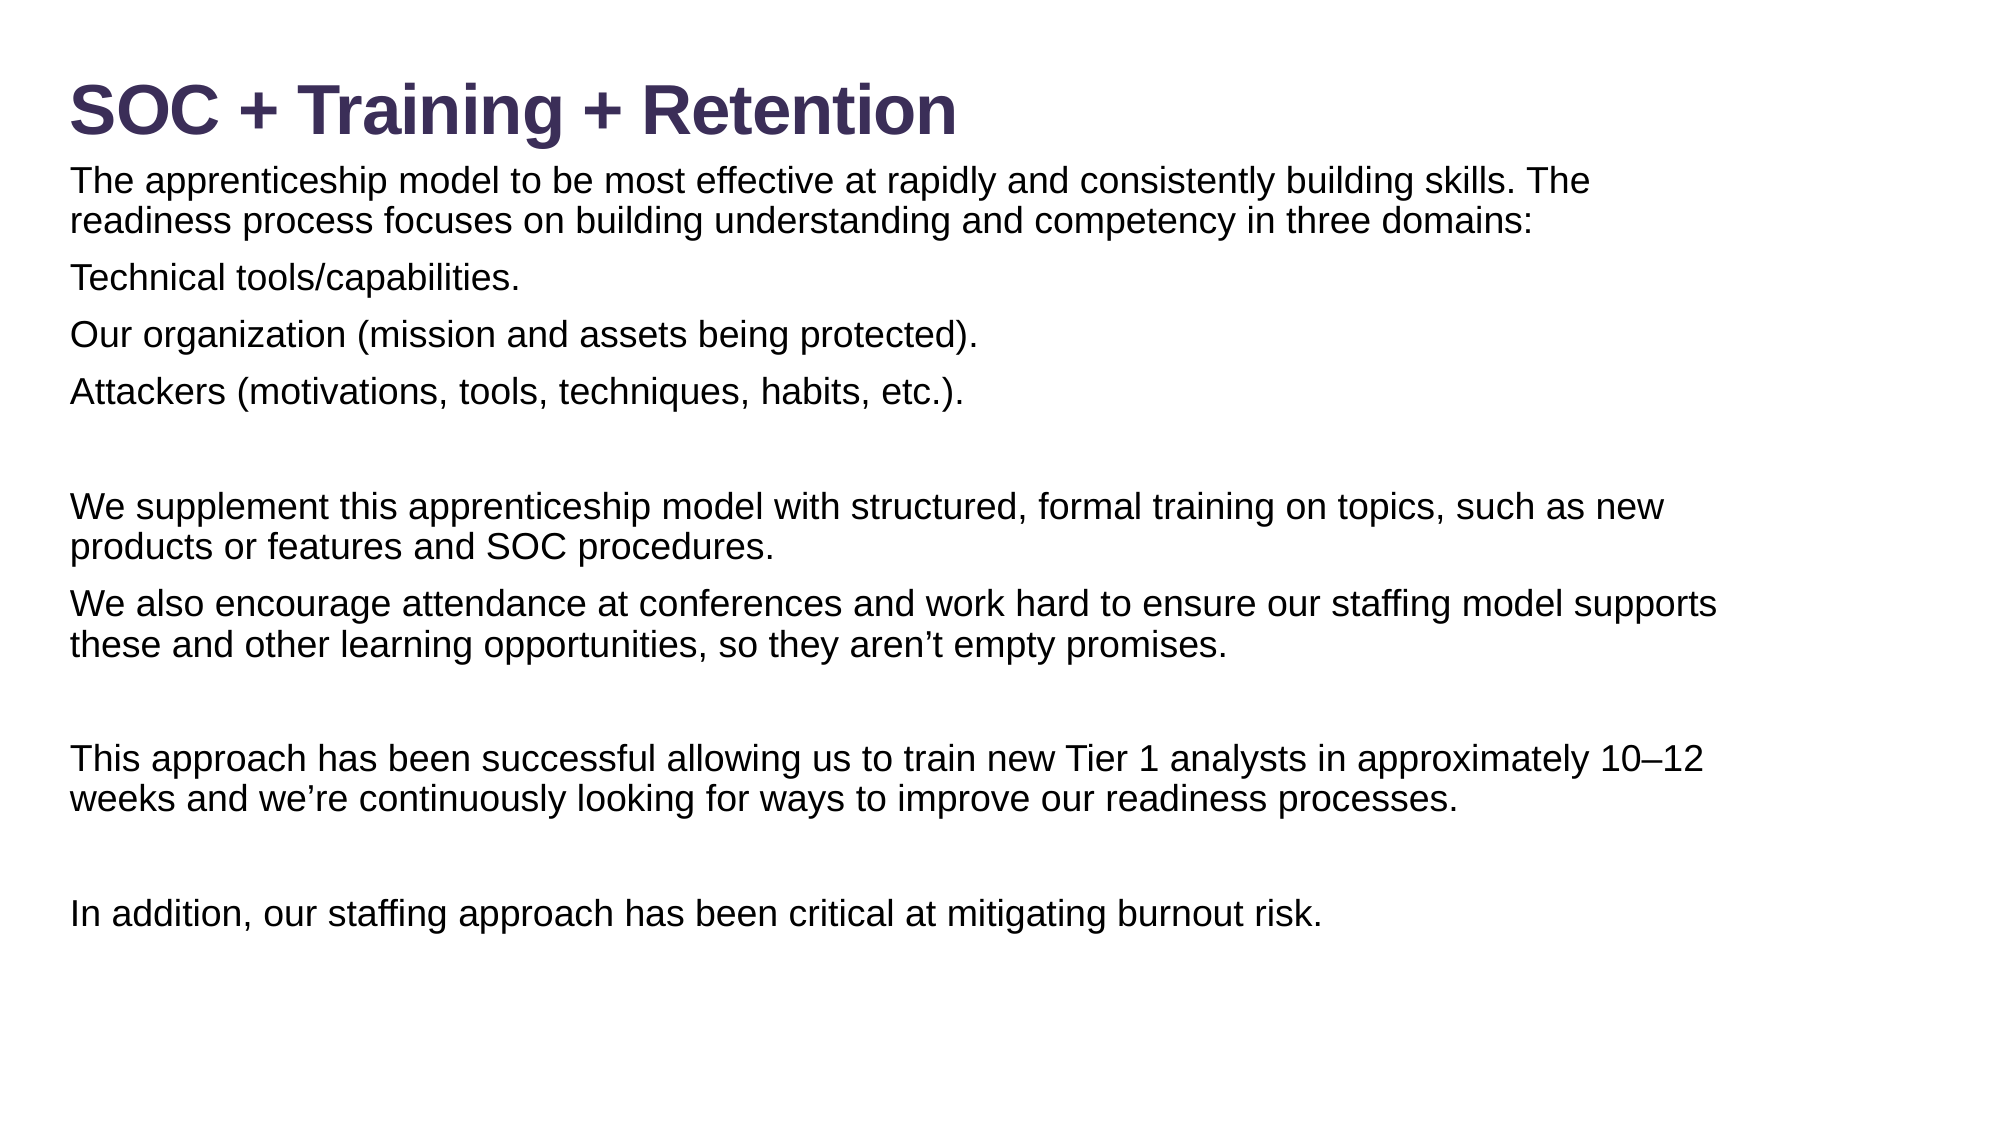

# SOC + Training + Retention
The apprenticeship model to be most effective at rapidly and consistently building skills. The readiness process focuses on building understanding and competency in three domains:
Technical tools/capabilities.
Our organization (mission and assets being protected).
Attackers (motivations, tools, techniques, habits, etc.).

We supplement this apprenticeship model with structured, formal training on topics, such as new products or features and SOC procedures.
We also encourage attendance at conferences and work hard to ensure our staffing model supports these and other learning opportunities, so they aren’t empty promises.

This approach has been successful allowing us to train new Tier 1 analysts in approximately 10–12 weeks and we’re continuously looking for ways to improve our readiness processes.

In addition, our staffing approach has been critical at mitigating burnout risk.